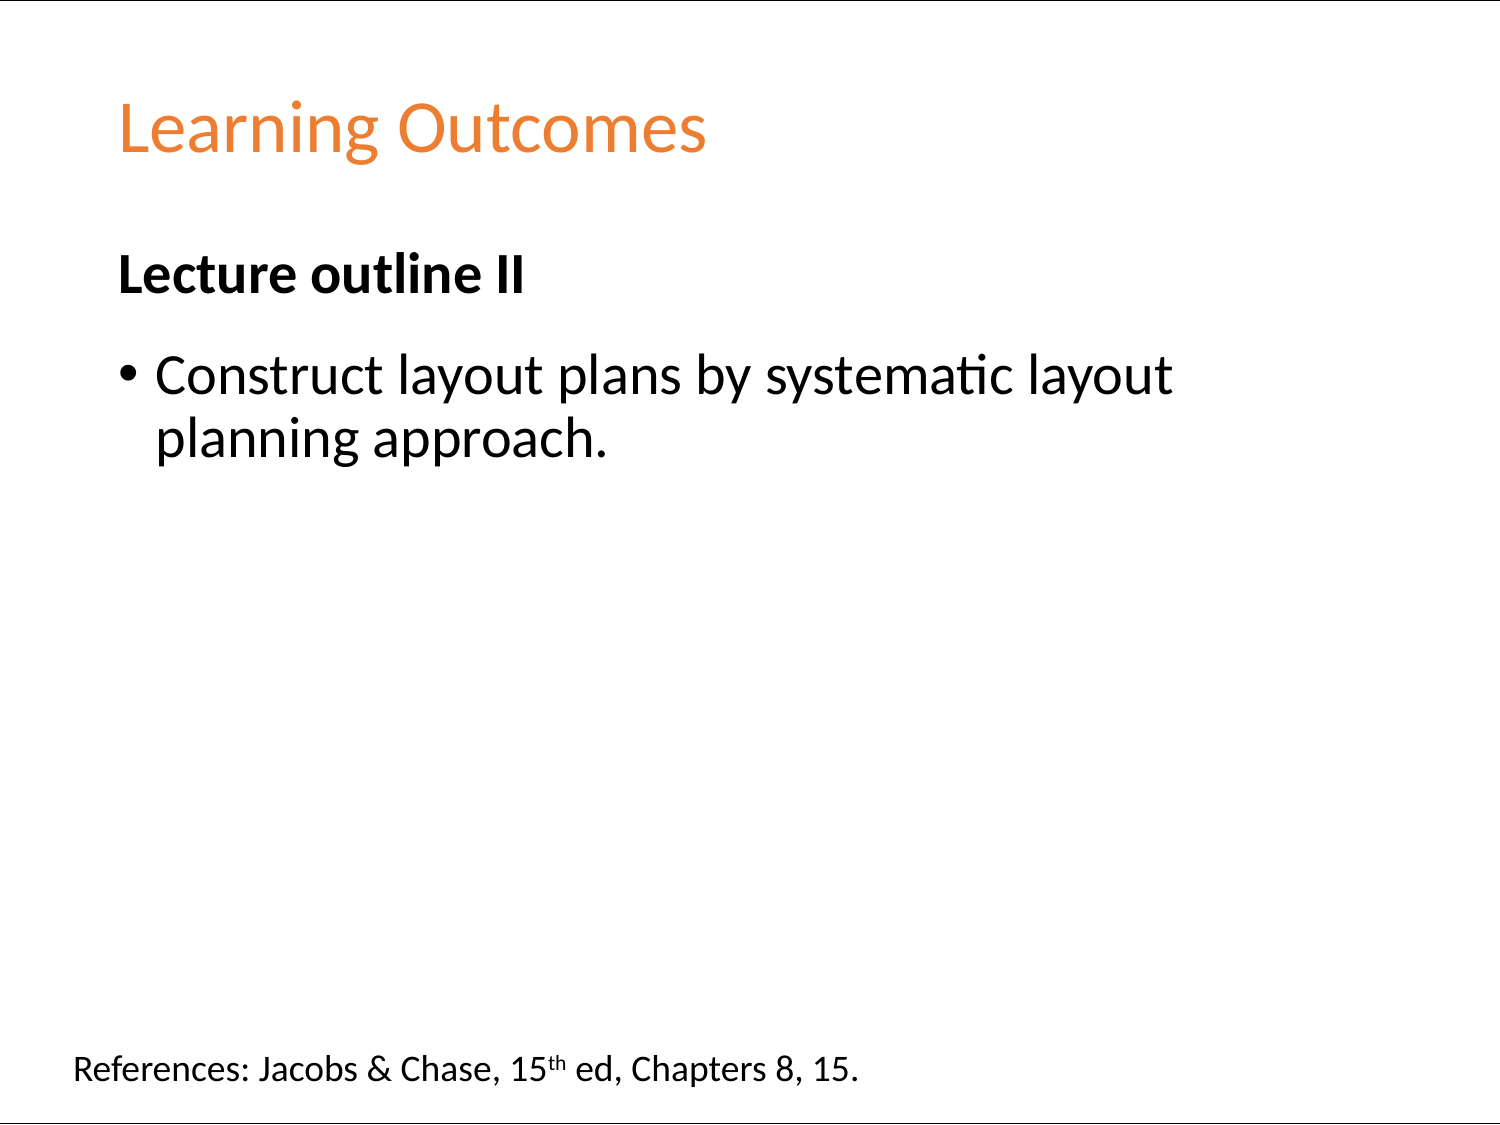

# Learning Outcomes
Lecture outline II
Construct layout plans by systematic layout planning approach.
References: Jacobs & Chase, 15th ed, Chapters 8, 15.